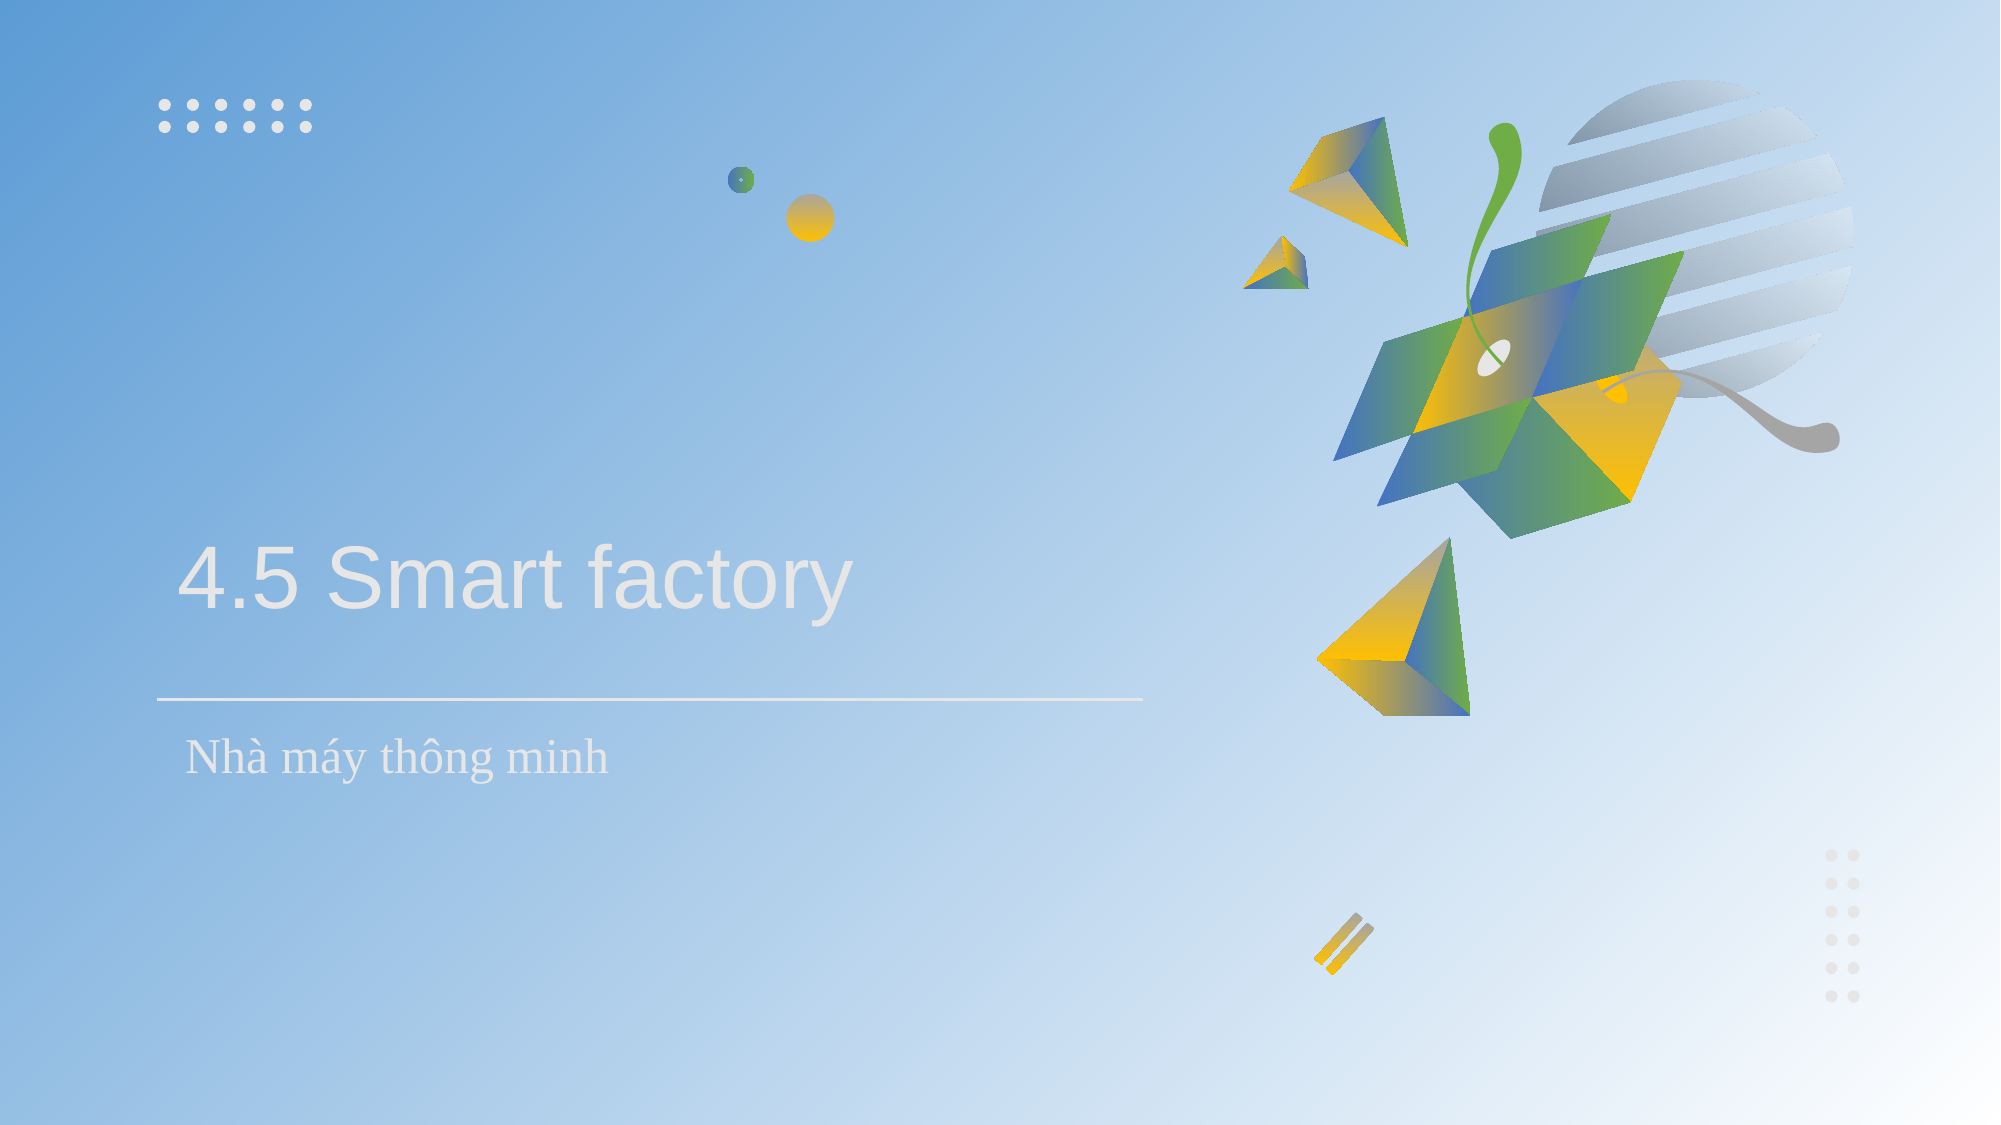

# 4.5 Smart factory
Nhà máy thông minh